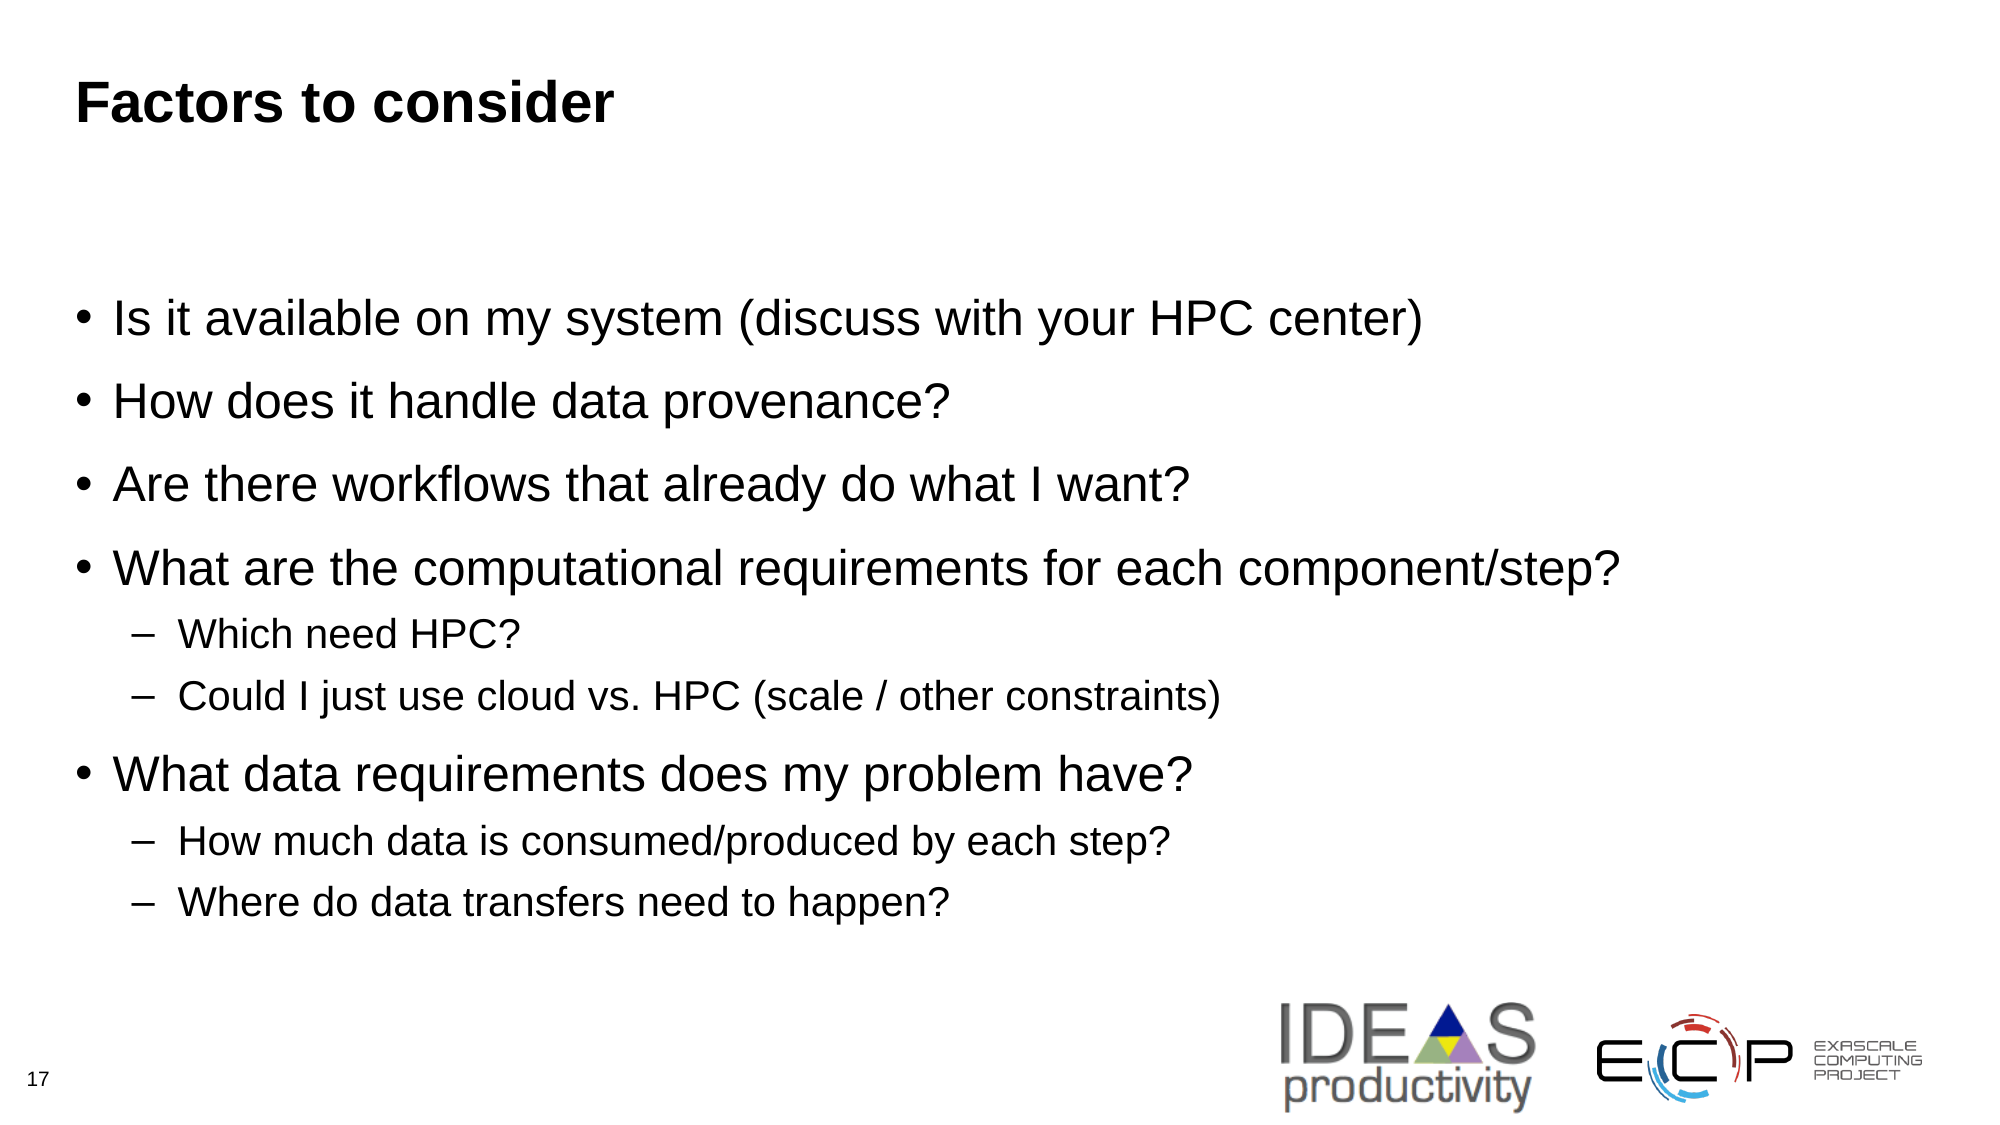

# Factors to consider
Is it available on my system (discuss with your HPC center)
How does it handle data provenance?
Are there workflows that already do what I want?
What are the computational requirements for each component/step?
Which need HPC?
Could I just use cloud vs. HPC (scale / other constraints)
What data requirements does my problem have?
How much data is consumed/produced by each step?
Where do data transfers need to happen?